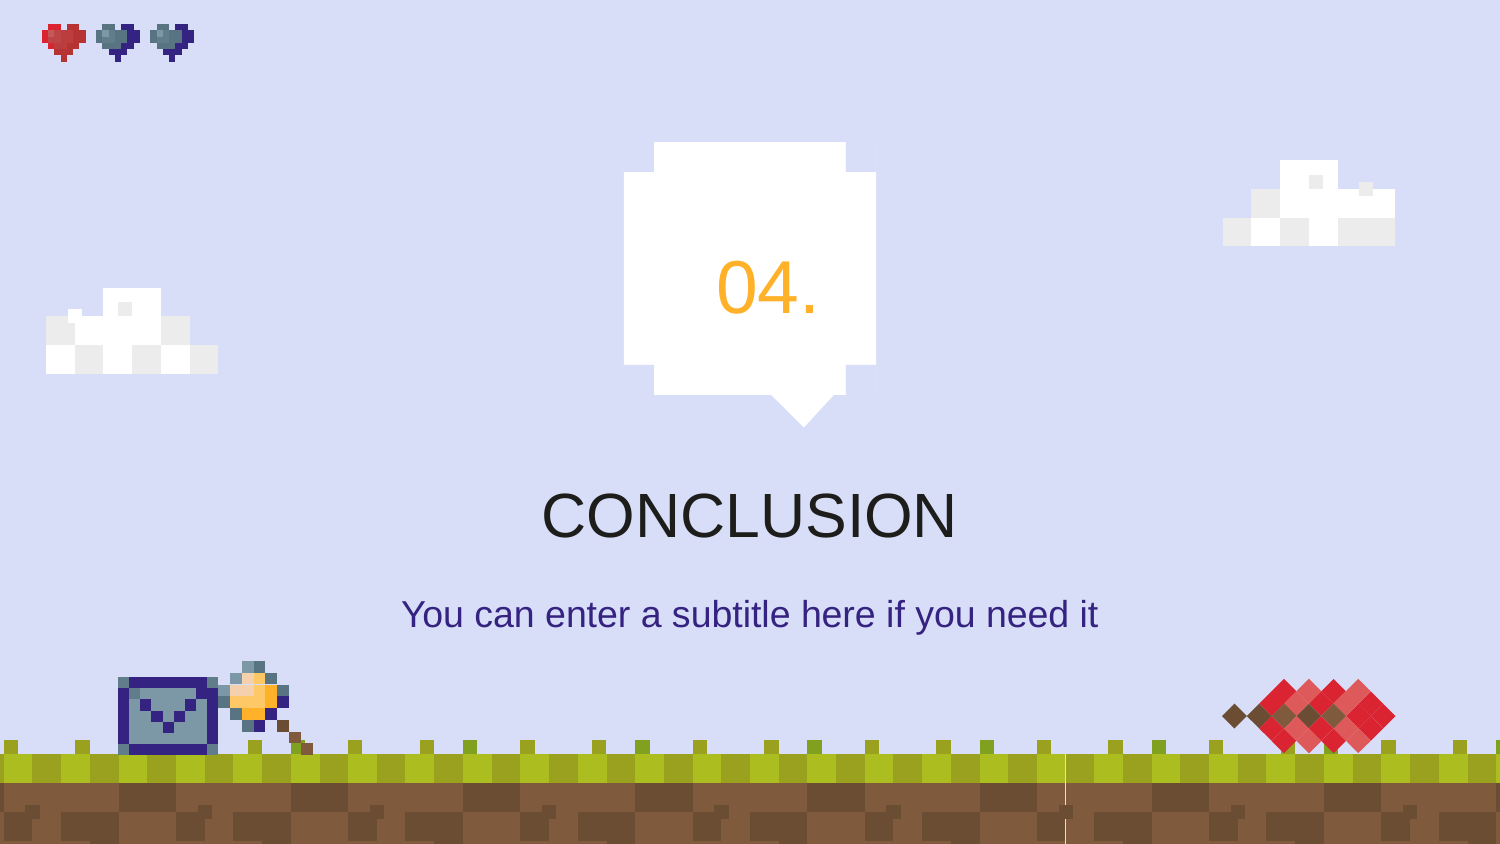

04.
# CONCLUSION
You can enter a subtitle here if you need it